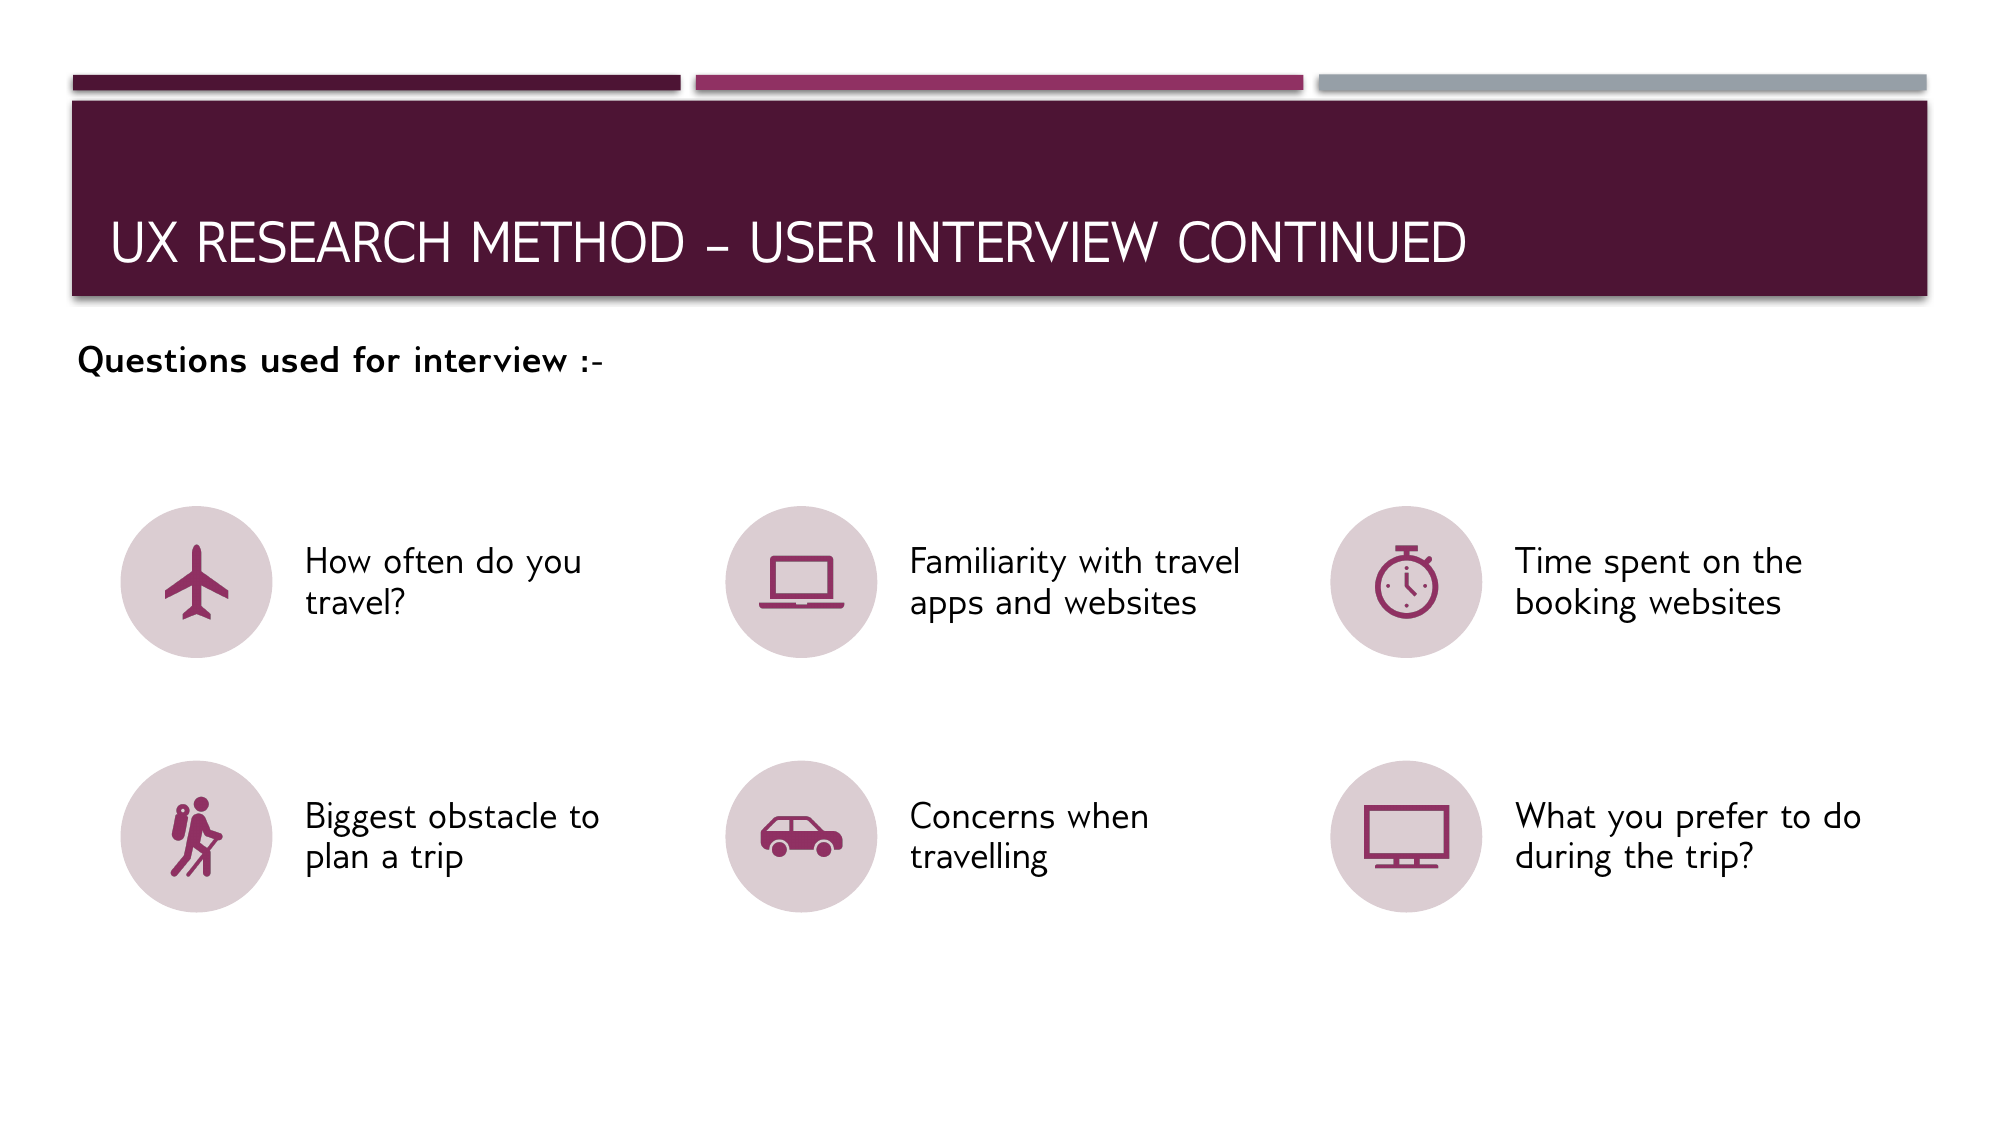

# Ux research method – User Interview Continued
Questions used for interview :-
How often do you travel?
Familiarity with travel apps and websites
Time spent on the booking websites
Biggest obstacle to plan a trip
Concerns when travelling
What you prefer to do during the trip?